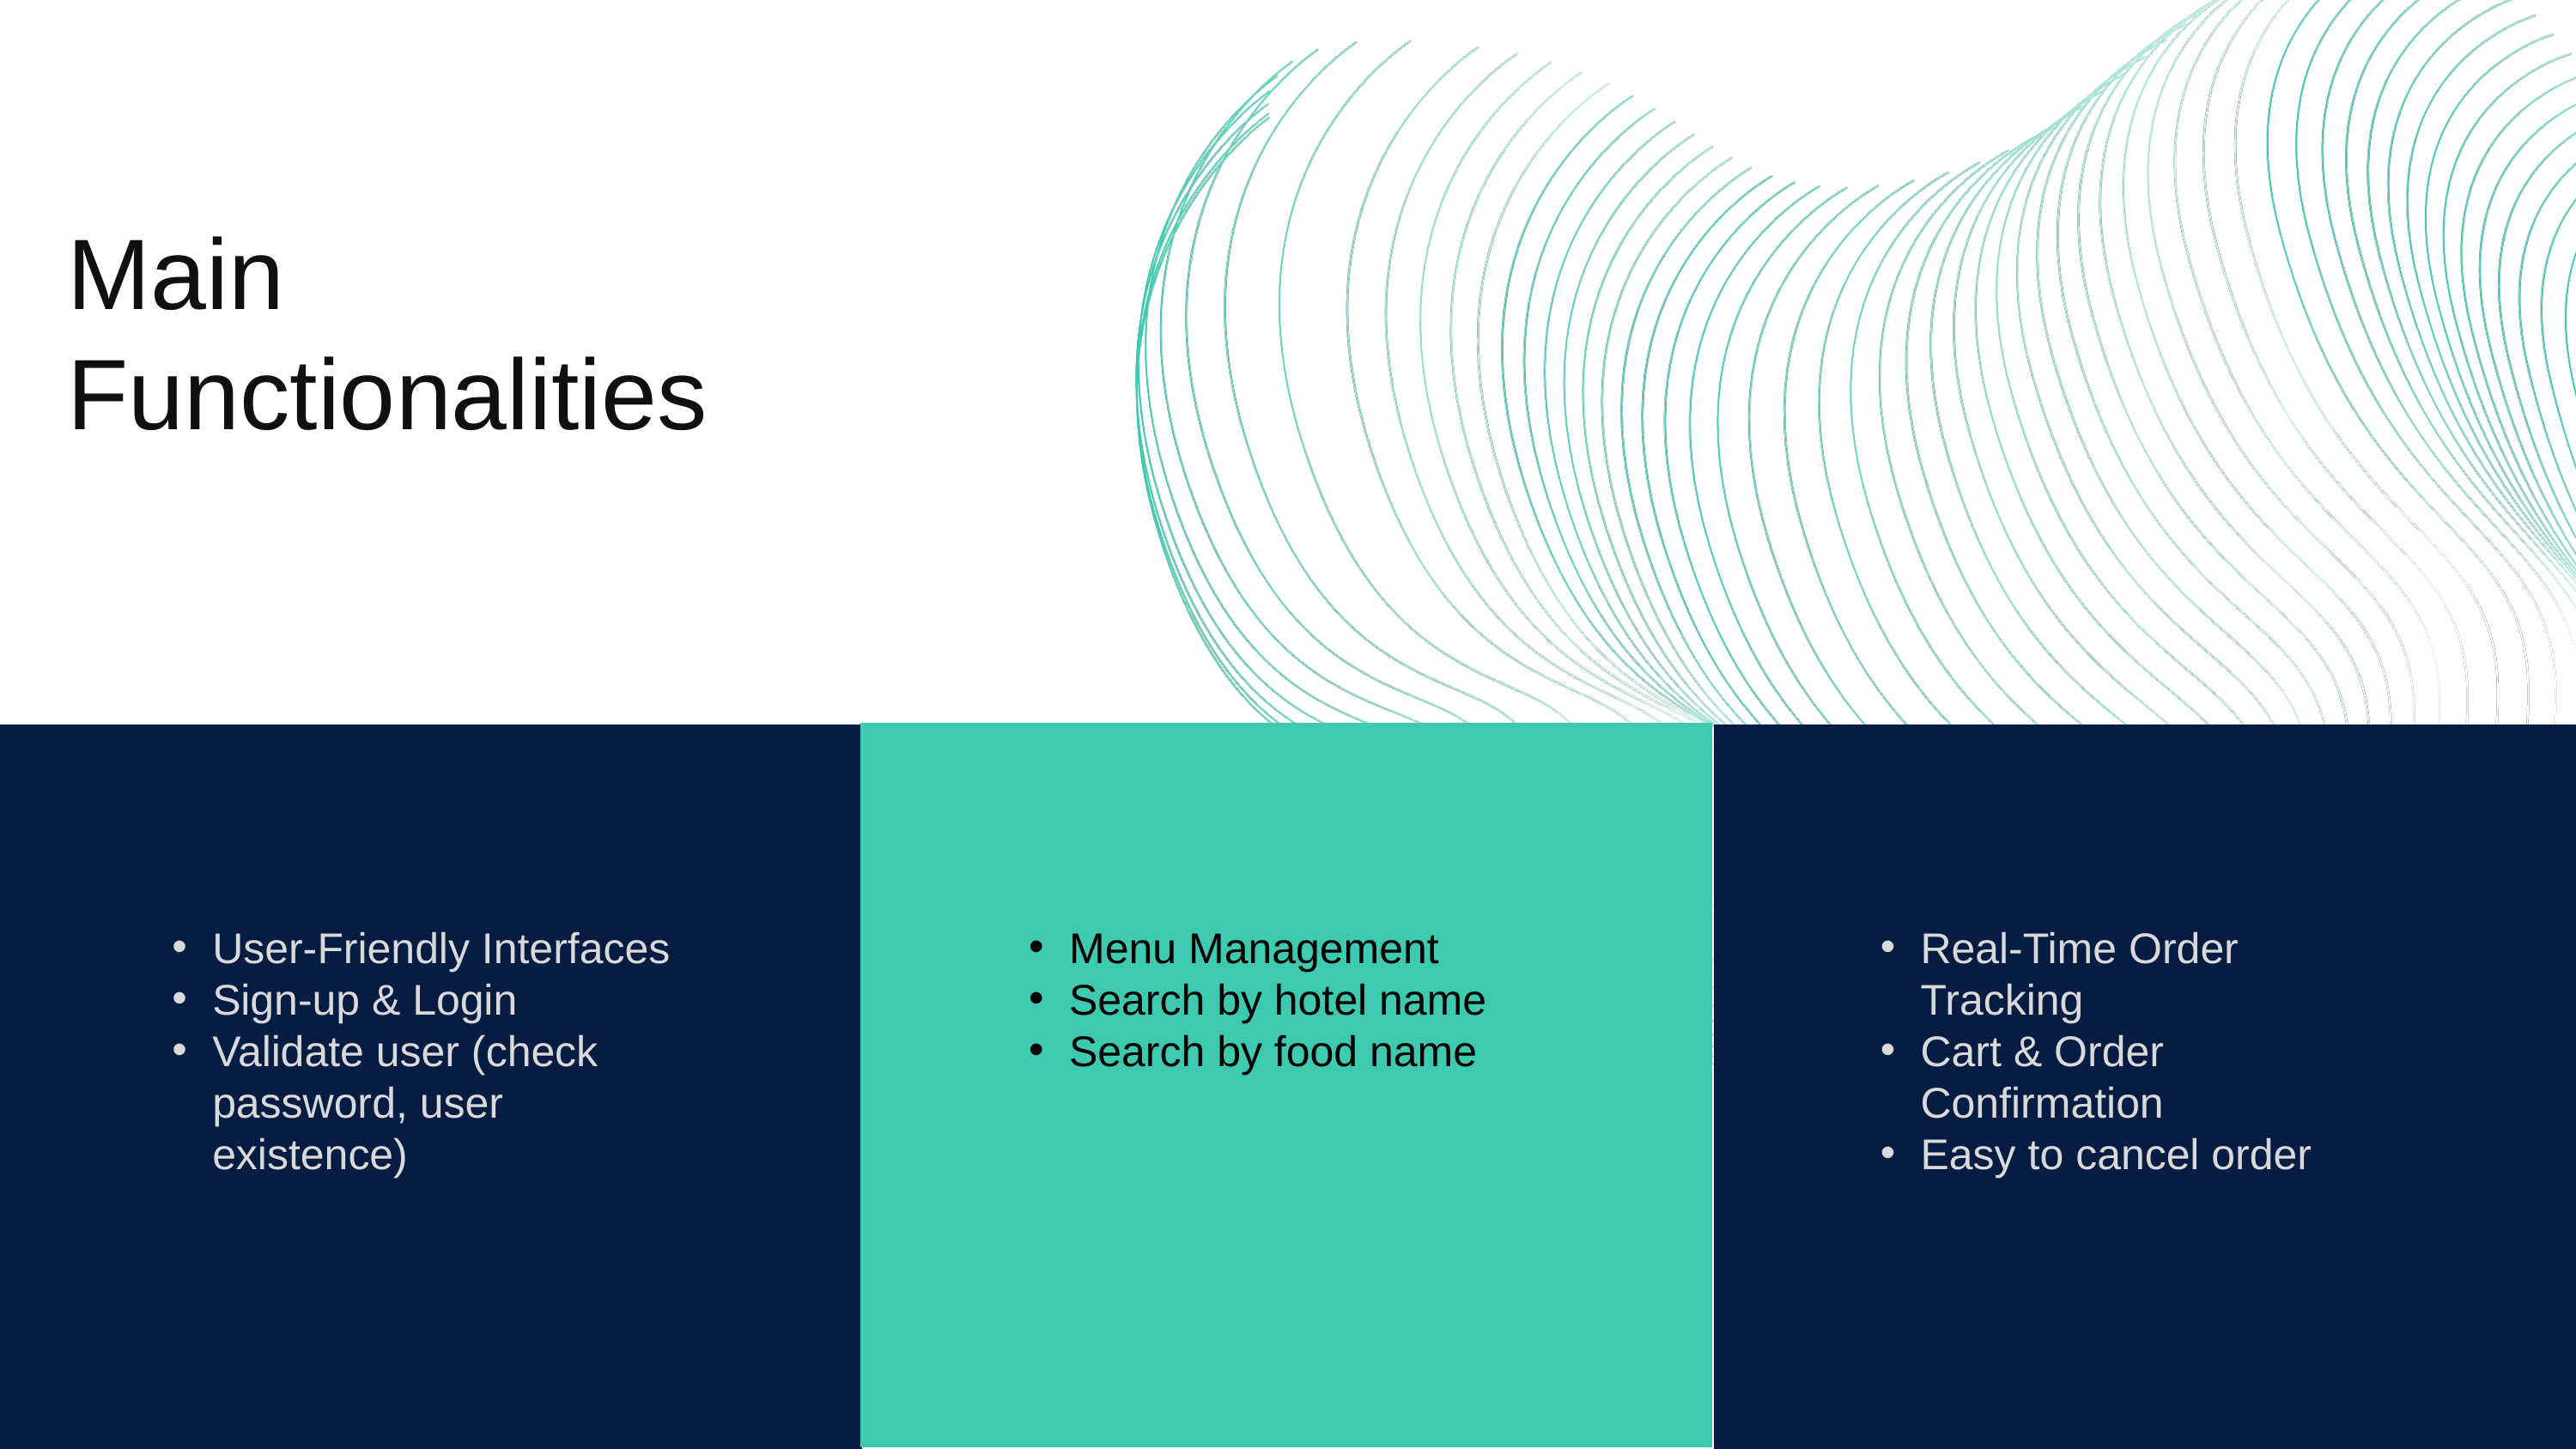

Main
Functionalities

User-Friendly Interfaces
Sign-up & Login
Validate user (check password, user existence)

Menu Management
Search by hotel name
Search by food name
Real-Time Order Tracking
Cart & Order Confirmation
Easy to cancel order